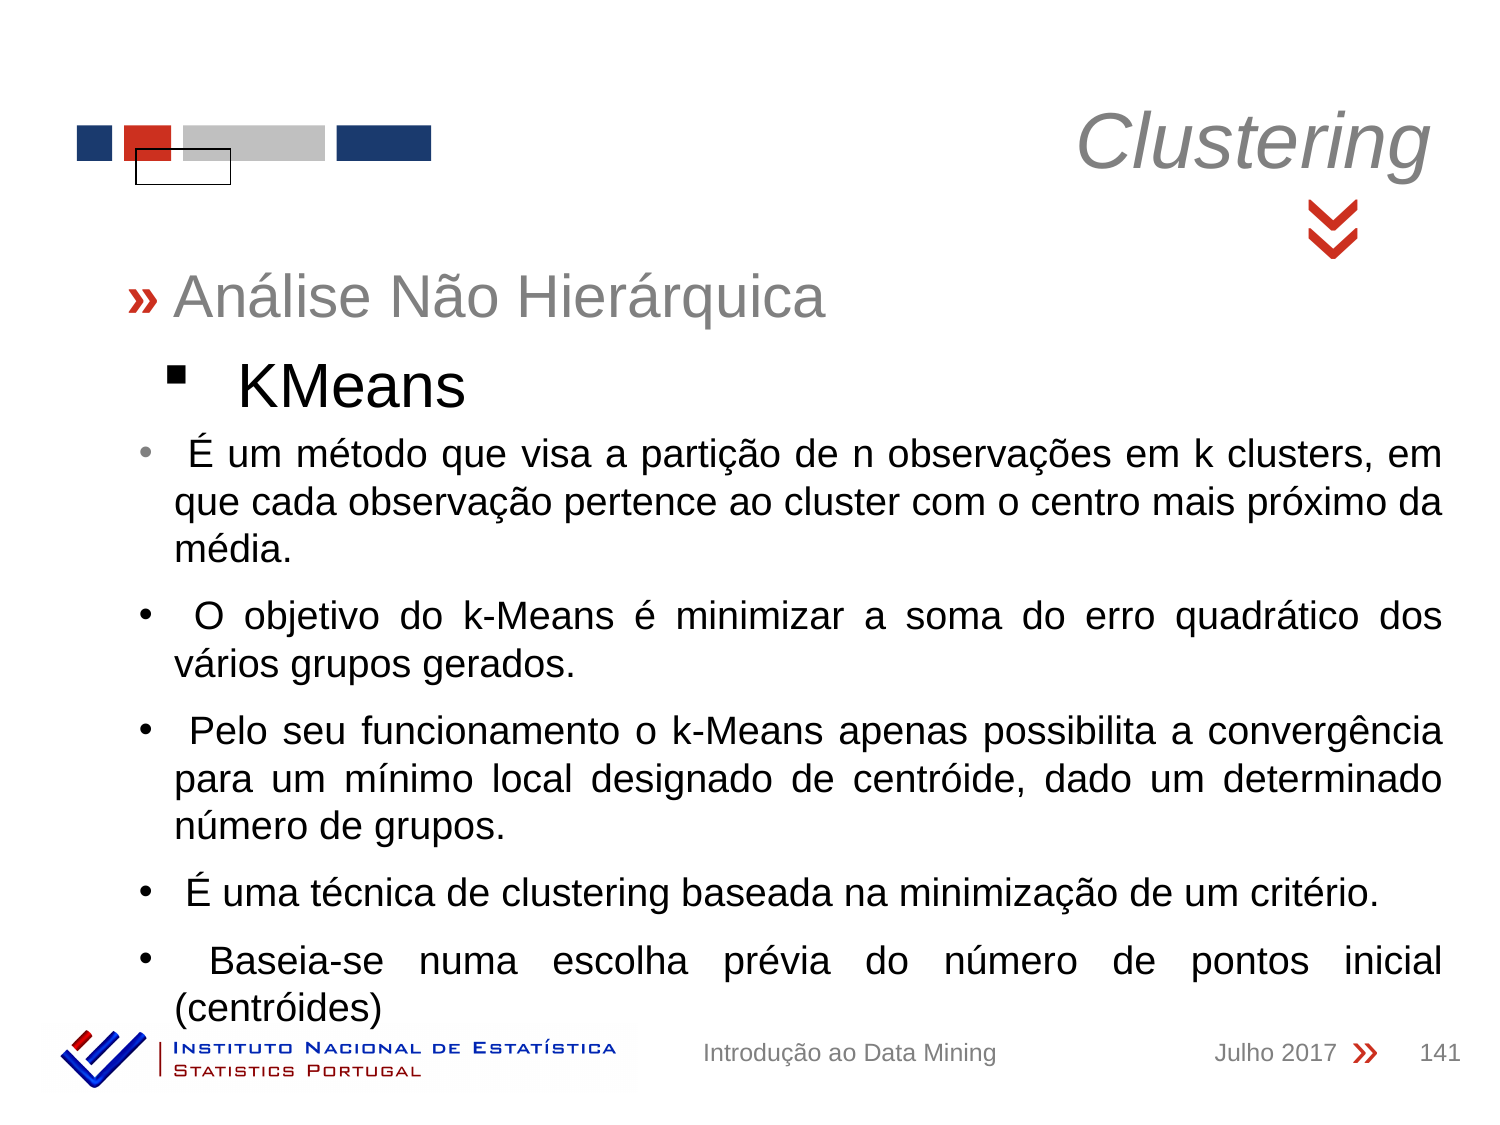

Clustering
«
» Análise Não Hierárquica
KMeans
 É um método que visa a partição de n observações em k clusters, em que cada observação pertence ao cluster com o centro mais próximo da média.
 O objetivo do k-Means é minimizar a soma do erro quadrático dos vários grupos gerados.
 Pelo seu funcionamento o k-Means apenas possibilita a convergência para um mínimo local designado de centróide, dado um determinado número de grupos.
 É uma técnica de clustering baseada na minimização de um critério.
 Baseia-se numa escolha prévia do número de pontos inicial (centróides)
Introdução ao Data Mining
Julho 2017
141
«